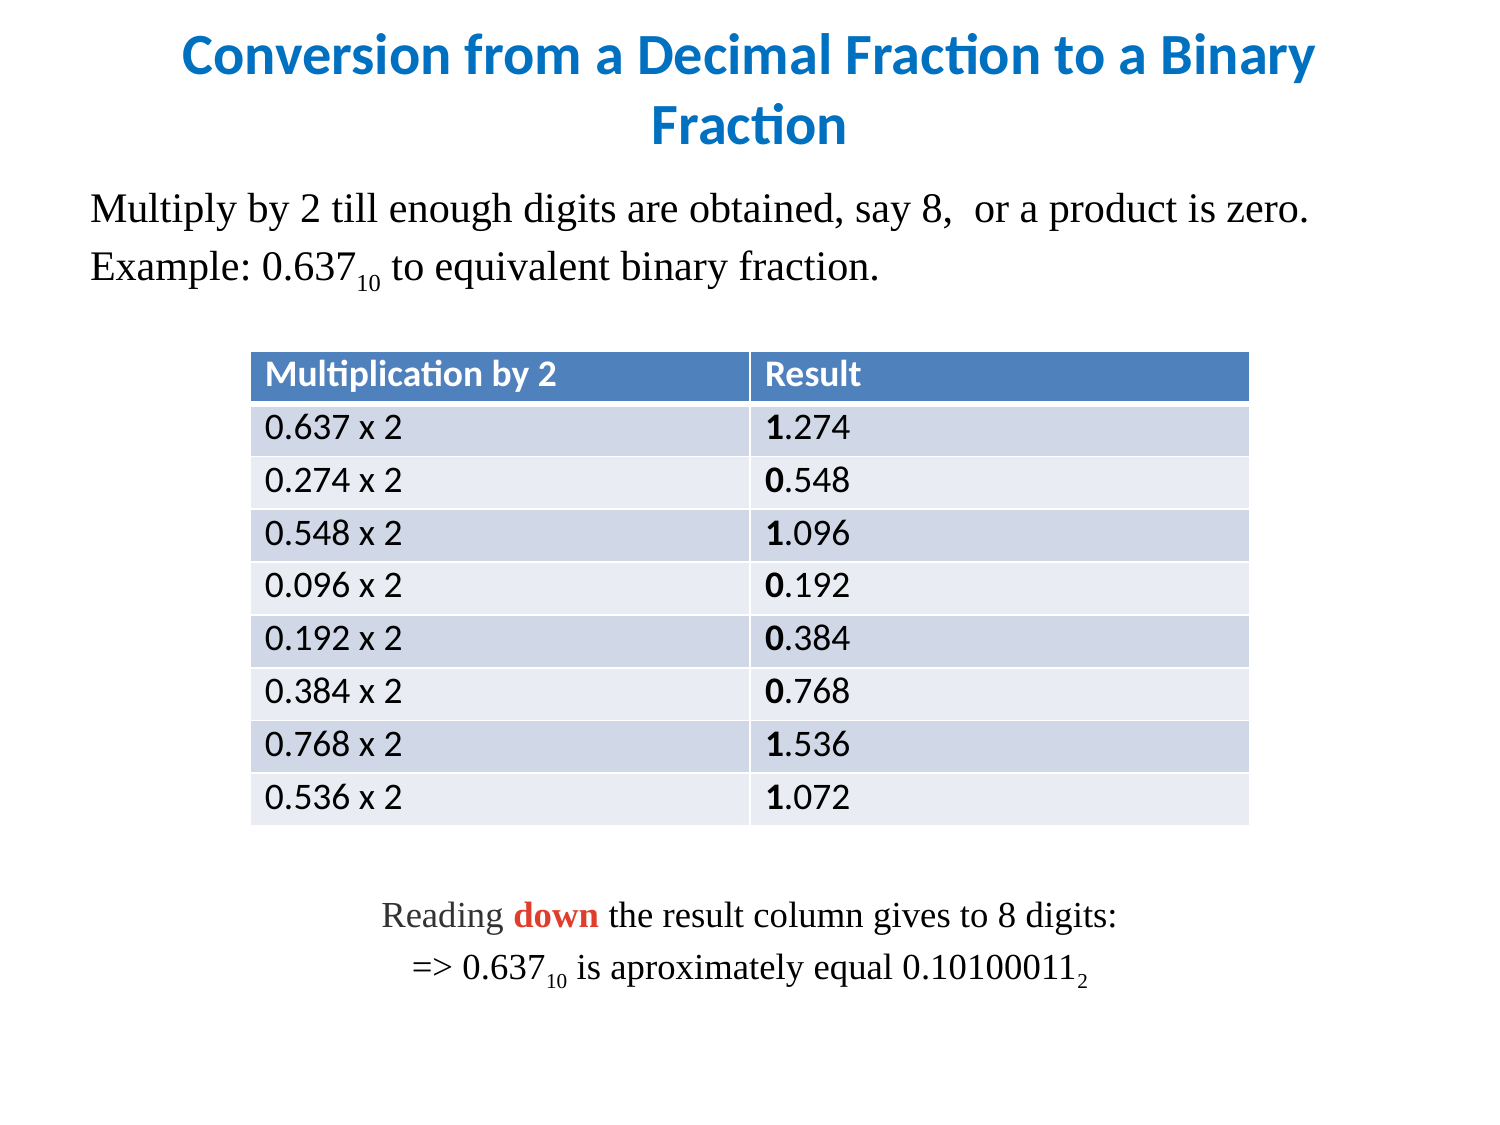

# Conversion from a Decimal Fraction to a Binary Fraction
Multiply by 2 till enough digits are obtained, say 8,  or a product is zero.
Example: 0.63710 to equivalent binary fraction.

Reading down the result column gives to 8 digits:
=> 0.63710 is aproximately equal 0.101000112

| Multiplication by 2 | Result |
| --- | --- |
| 0.637 x 2 | 1.274 |
| 0.274 x 2 | 0.548 |
| 0.548 x 2 | 1.096 |
| 0.096 x 2 | 0.192 |
| 0.192 x 2 | 0.384 |
| 0.384 x 2 | 0.768 |
| 0.768 x 2 | 1.536 |
| 0.536 x 2 | 1.072 |